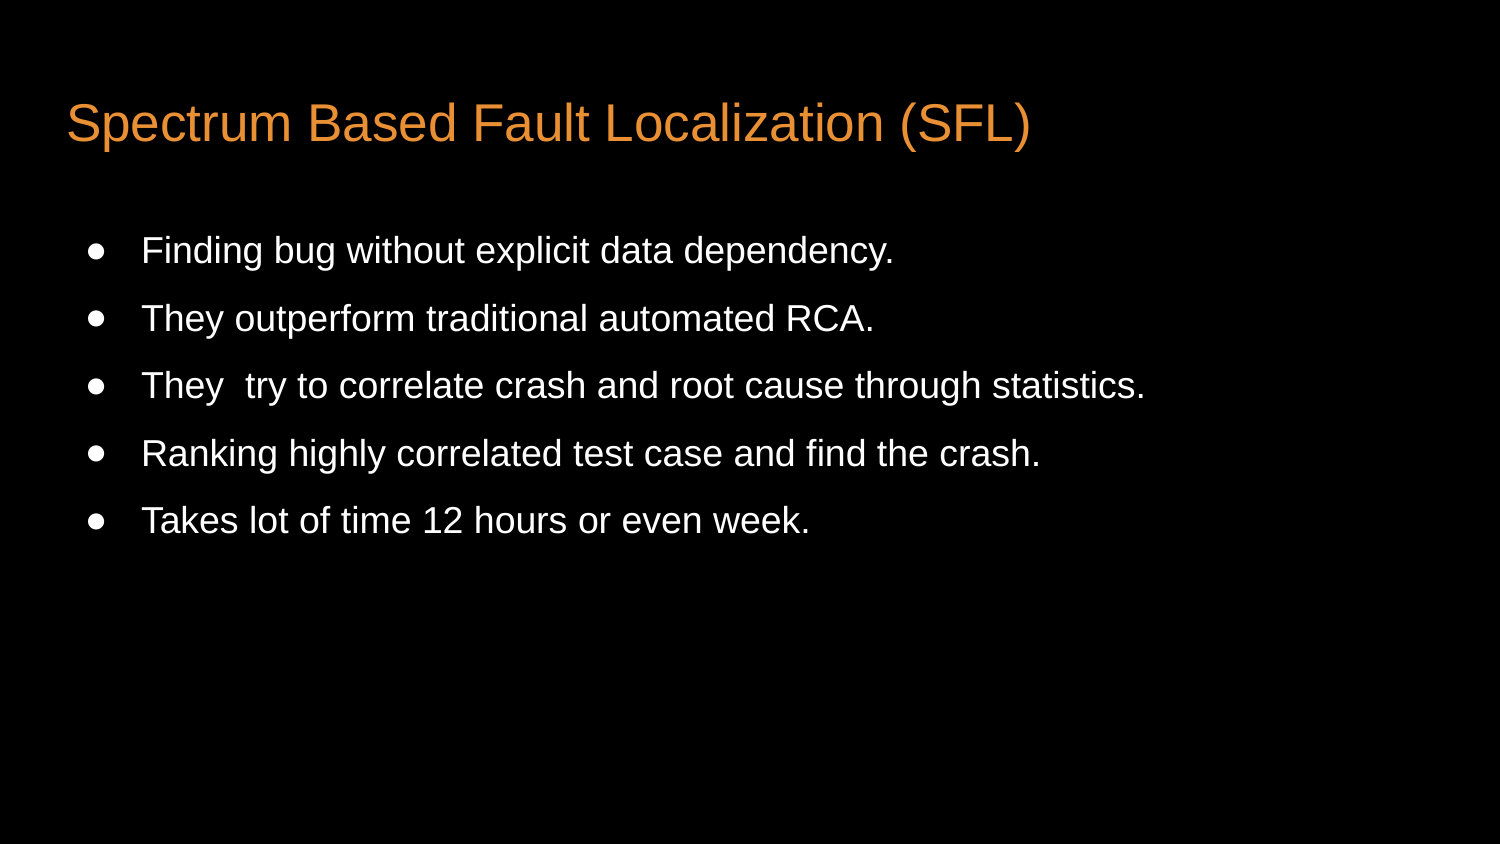

# Spectrum Based Fault Localization (SFL)
Finding bug without explicit data dependency.
They outperform traditional automated RCA.
They  try to correlate crash and root cause through statistics.
Ranking highly correlated test case and find the crash.
Takes lot of time 12 hours or even week.